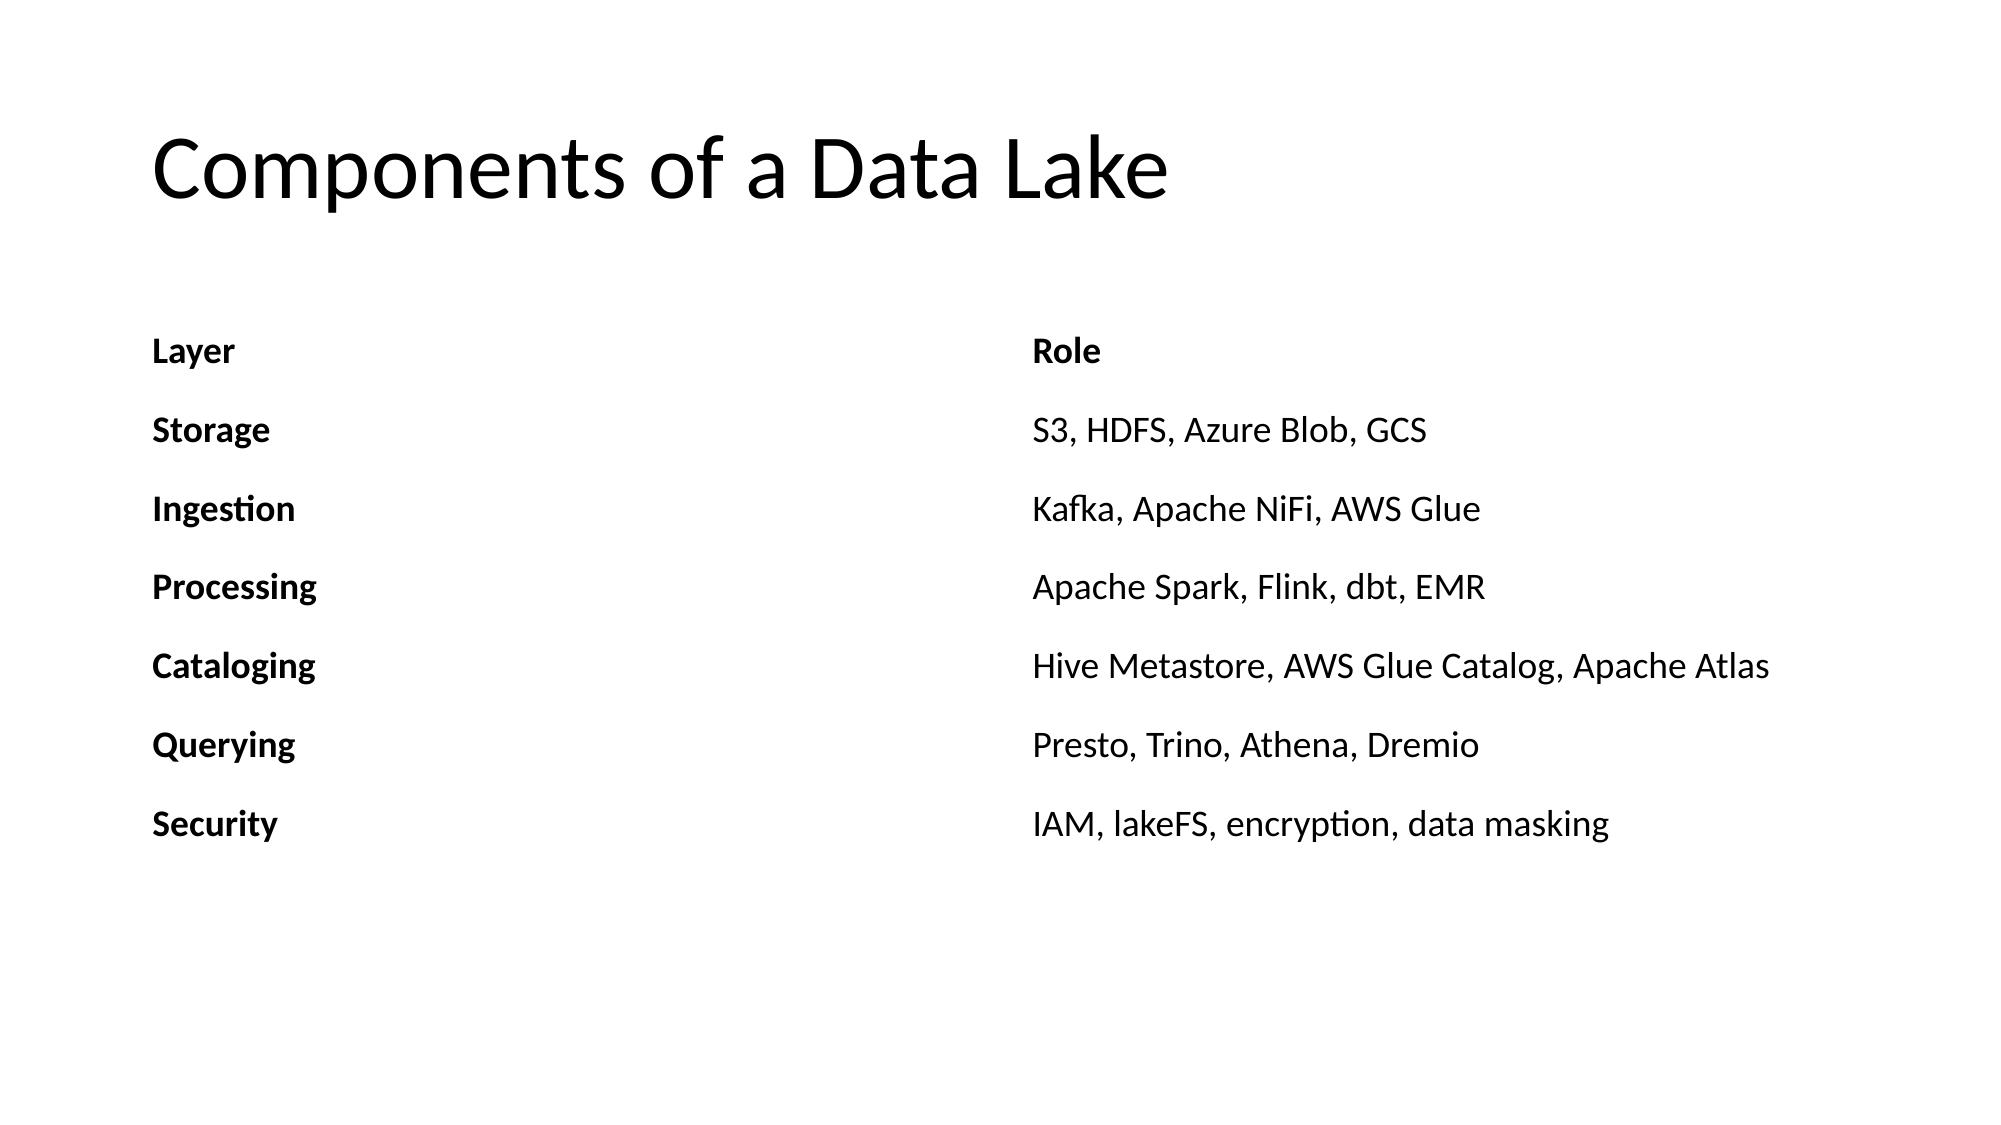

# Components of a Data Lake
| Layer | Role |
| --- | --- |
| Storage | S3, HDFS, Azure Blob, GCS |
| Ingestion | Kafka, Apache NiFi, AWS Glue |
| Processing | Apache Spark, Flink, dbt, EMR |
| Cataloging | Hive Metastore, AWS Glue Catalog, Apache Atlas |
| Querying | Presto, Trino, Athena, Dremio |
| Security | IAM, lakeFS, encryption, data masking |